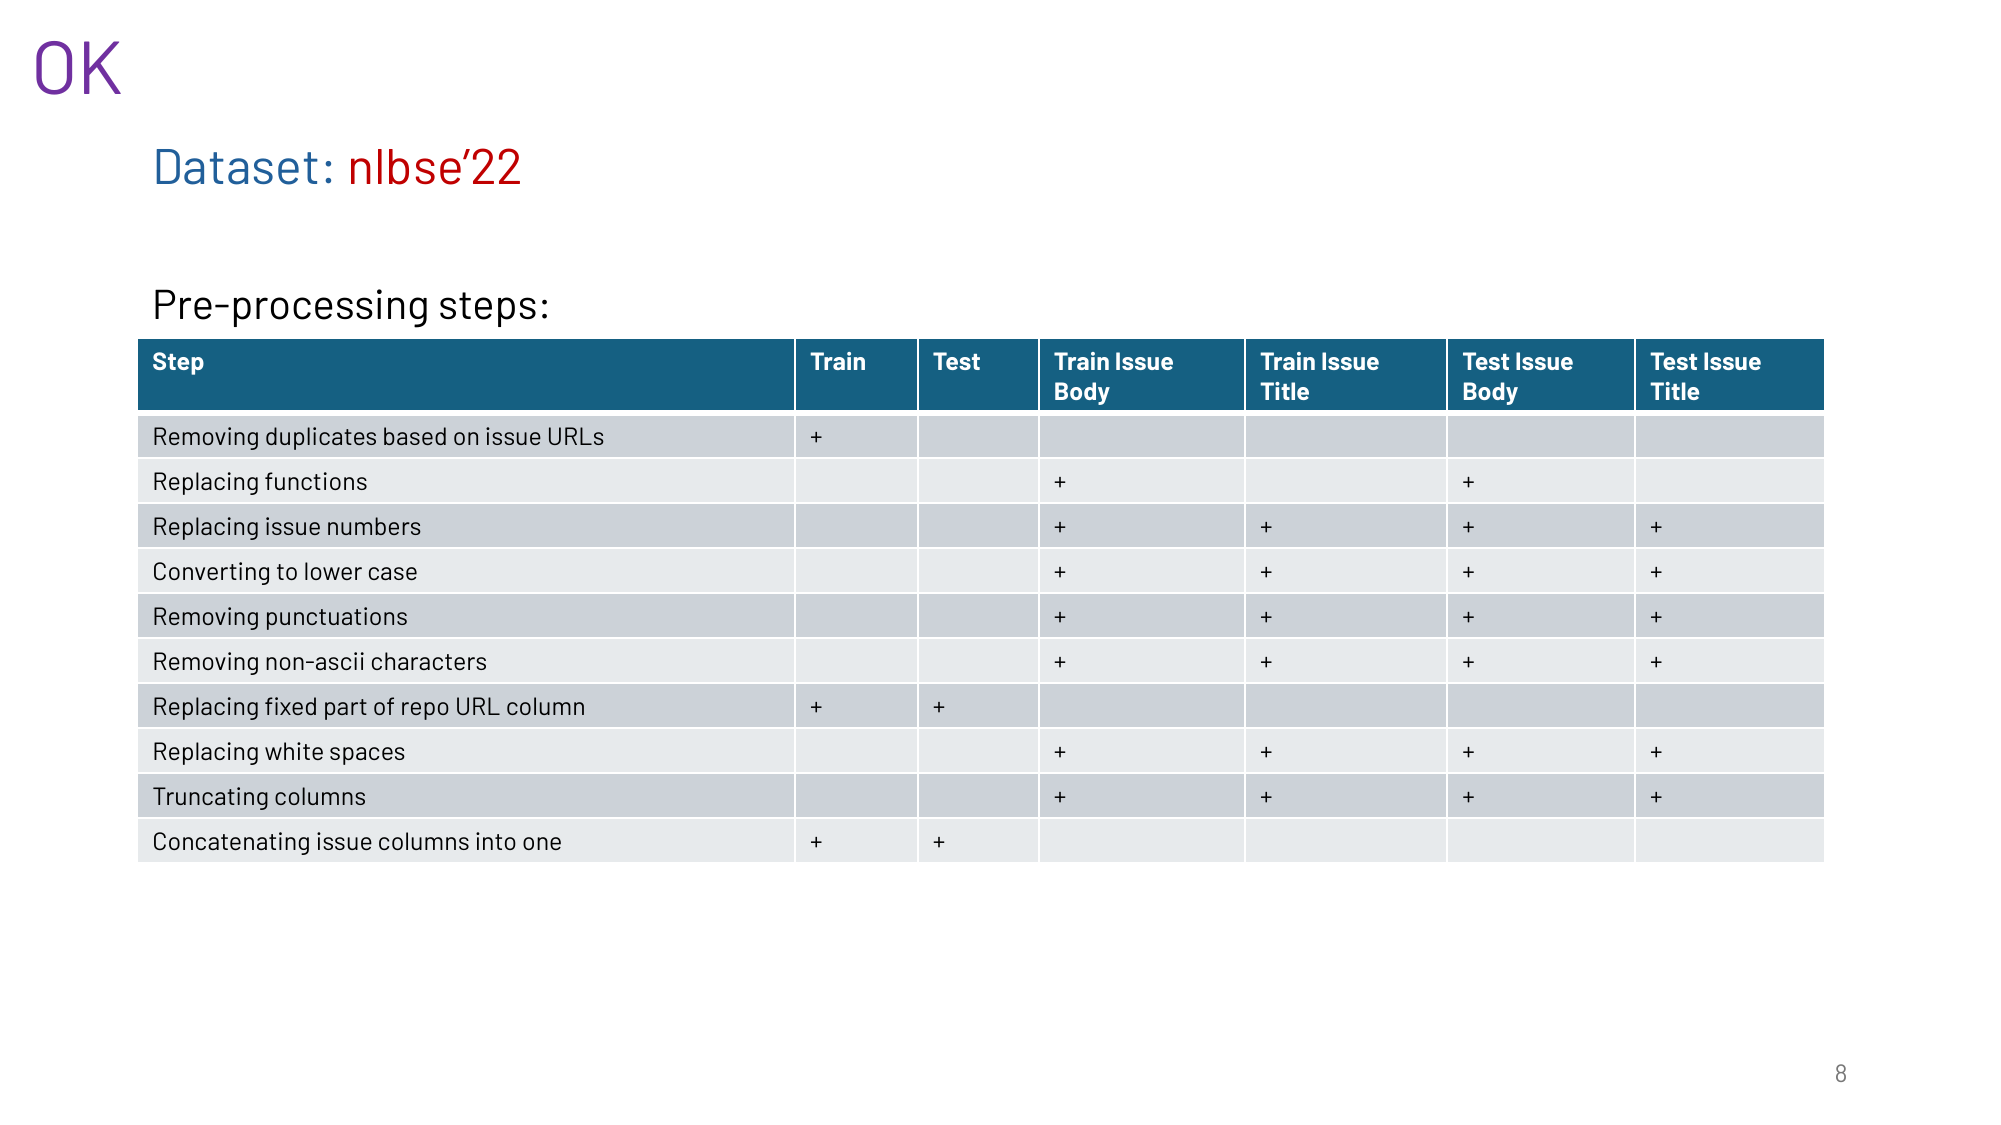

OK
Dataset: nlbse’22
Pre-processing steps:

| Step | Train | Test | Train Issue Body | Train Issue Title | Test Issue Body | Test Issue Title |
| --- | --- | --- | --- | --- | --- | --- |
| Removing duplicates based on issue URLs | + |  |  |  |  |  |
| Replacing functions |  |  | + |  | + |  |
| Replacing issue numbers |  |  | + | + | + | + |
| Converting to lower case |  |  | + | + | + | + |
| Removing punctuations |  |  | + | + | + | + |
| Removing non-ascii characters |  |  | + | + | + | + |
| Replacing fixed part of repo URL column | + | + |  |  |  |  |
| Replacing white spaces |  |  | + | + | + | + |
| Truncating columns |  |  | + | + | + | + |
| Concatenating issue columns into one | + | + |  |  |  |  |
8